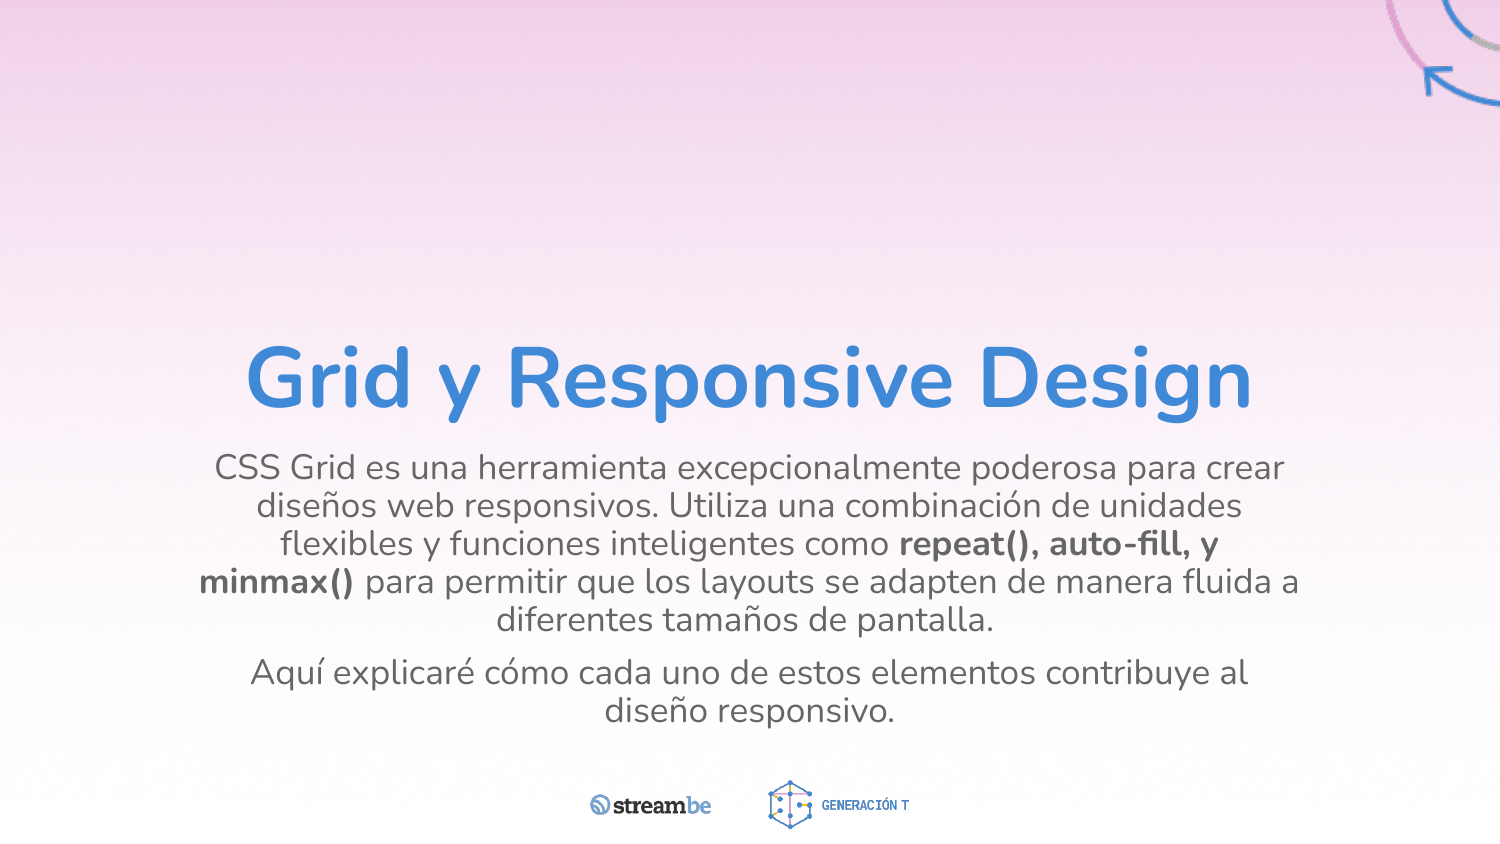

# Grid y Responsive Design
CSS Grid es una herramienta excepcionalmente poderosa para crear diseños web responsivos. Utiliza una combinación de unidades flexibles y funciones inteligentes como repeat(), auto-fill, y minmax() para permitir que los layouts se adapten de manera fluida a diferentes tamaños de pantalla.
Aquí explicaré cómo cada uno de estos elementos contribuye al diseño responsivo.